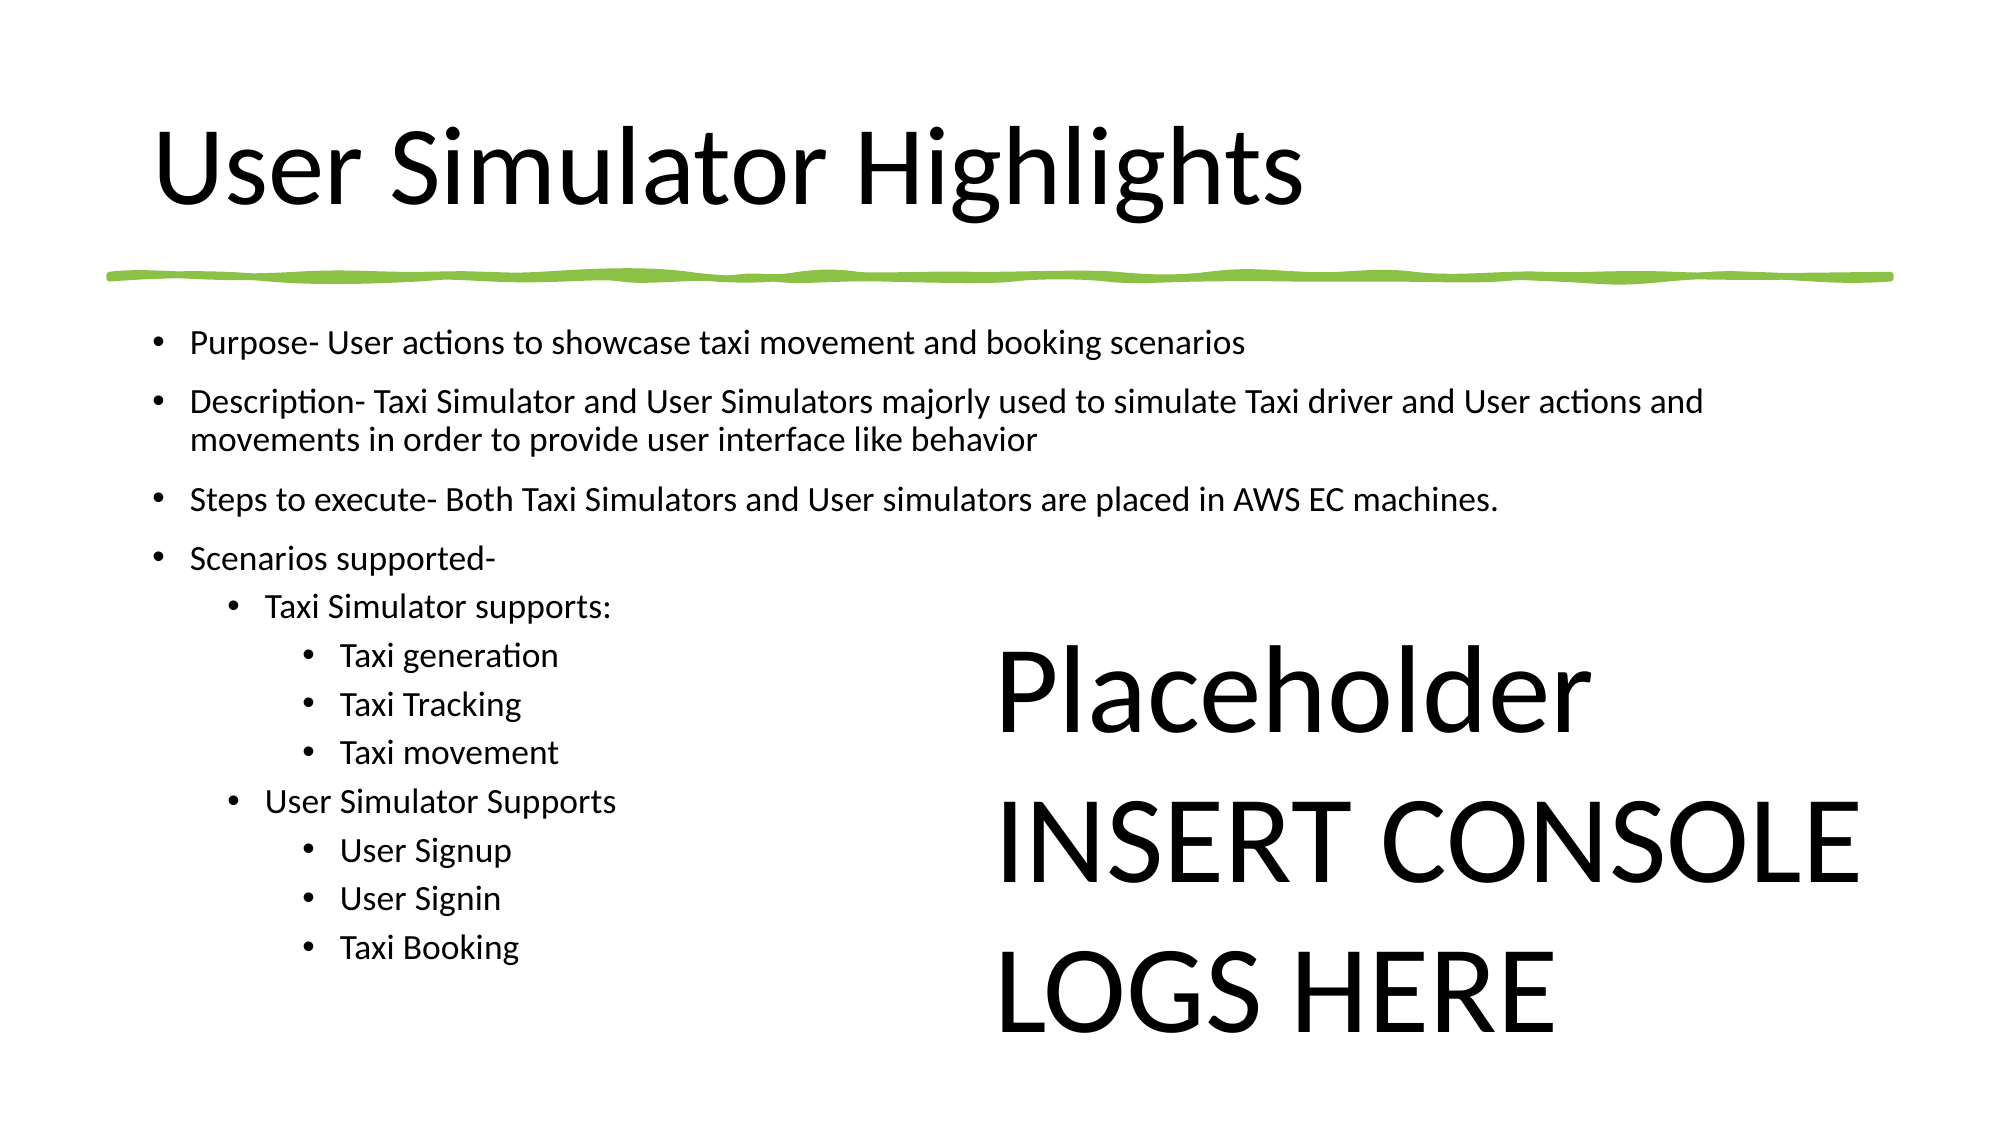

# User Simulator Highlights

Purpose- User actions to showcase taxi movement and booking scenarios
Description- Taxi Simulator and User Simulators majorly used to simulate Taxi driver and User actions and movements in order to provide user interface like behavior
Steps to execute- Both Taxi Simulators and User simulators are placed in AWS EC machines.
Scenarios supported-
Taxi Simulator supports:
Taxi generation
Taxi Tracking
Taxi movement
User Simulator Supports
User Signup
User Signin
Taxi Booking

Placeholder INSERT CONSOLE LOGS HERE